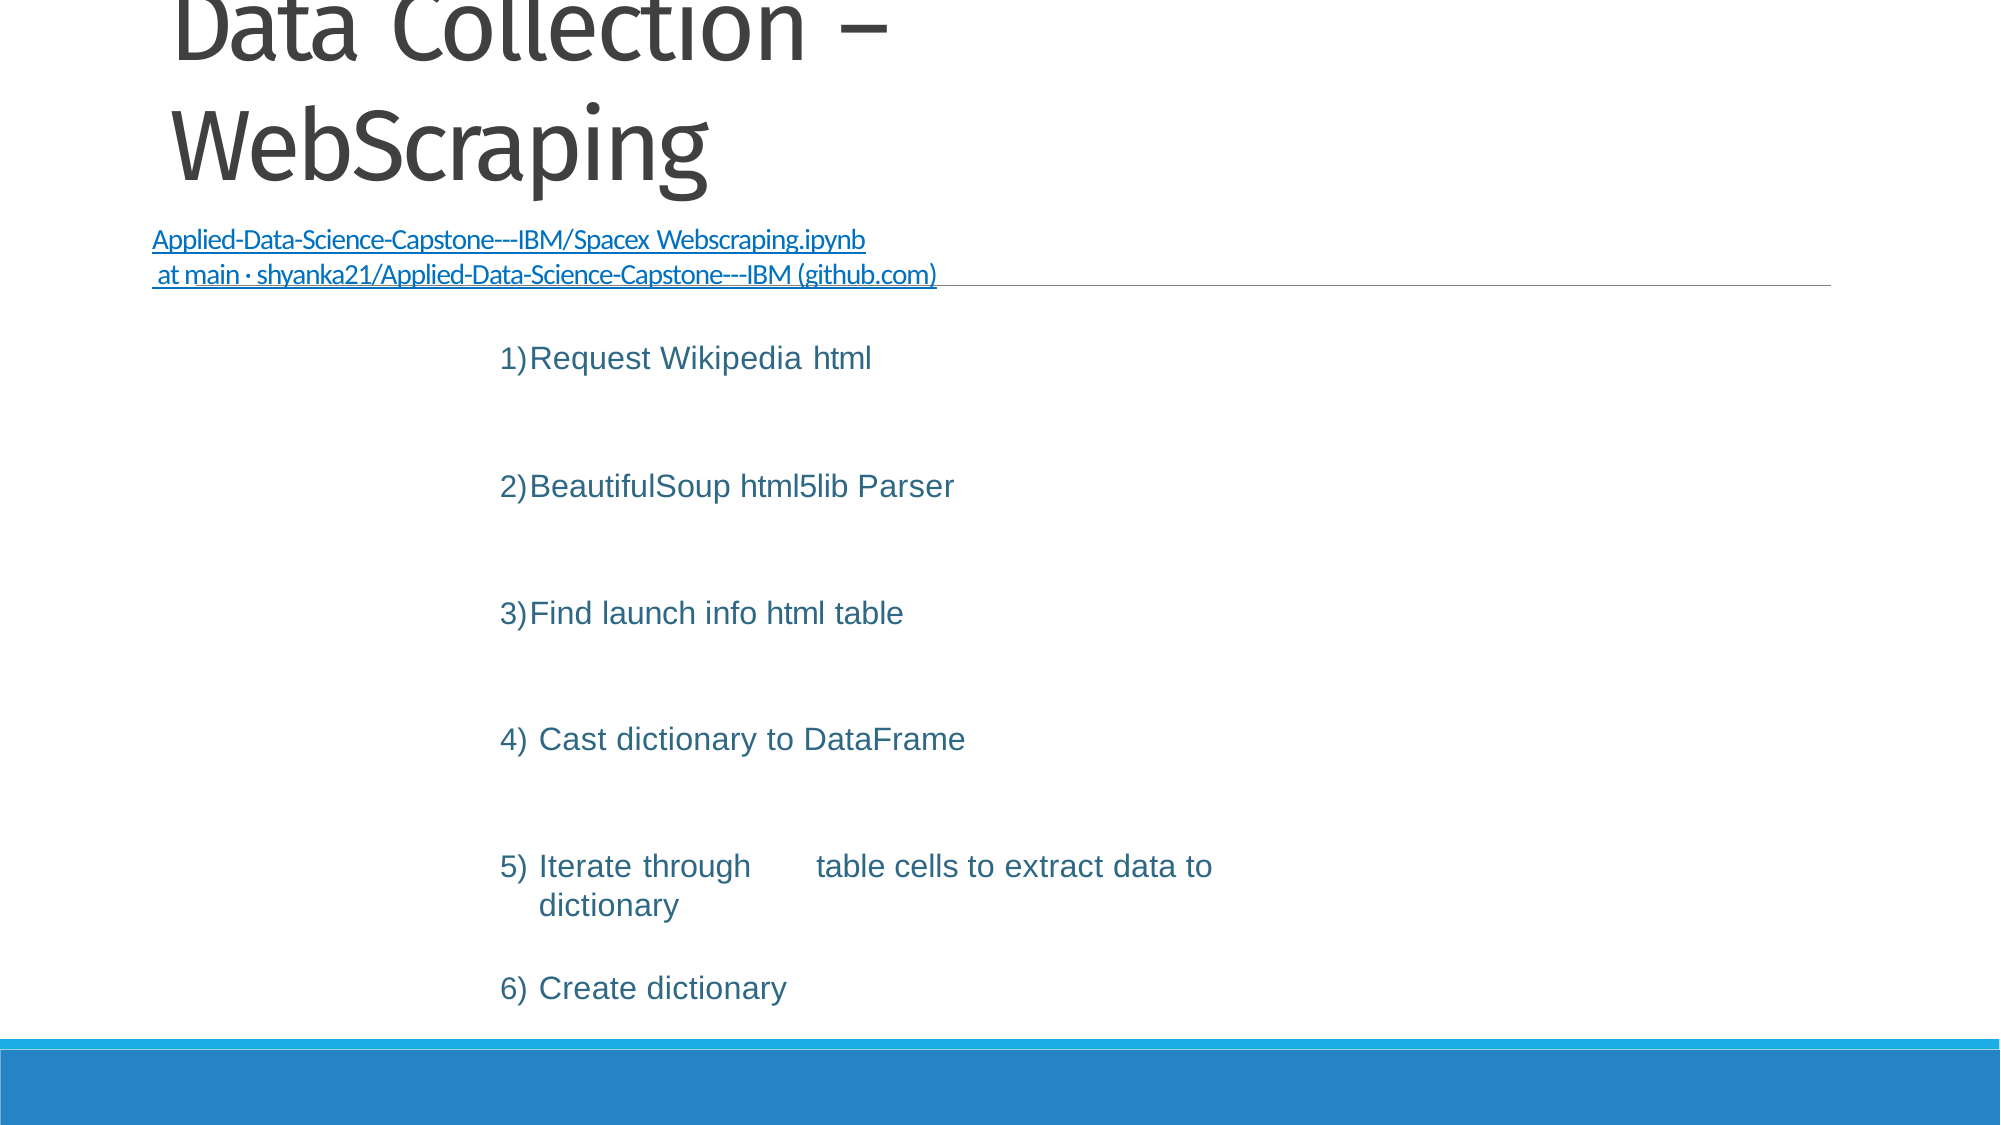

# Data Collection – WebScraping
Applied-Data-Science-Capstone---IBM/Spacex Webscraping.ipynb at main · shyanka21/Applied-Data-Science-Capstone---IBM (github.com)
Request Wikipedia html

BeautifulSoup html5lib Parser

Find launch info html table

Cast dictionary to DataFrame

Iterate through	table cells to extract data to dictionary

Create dictionary